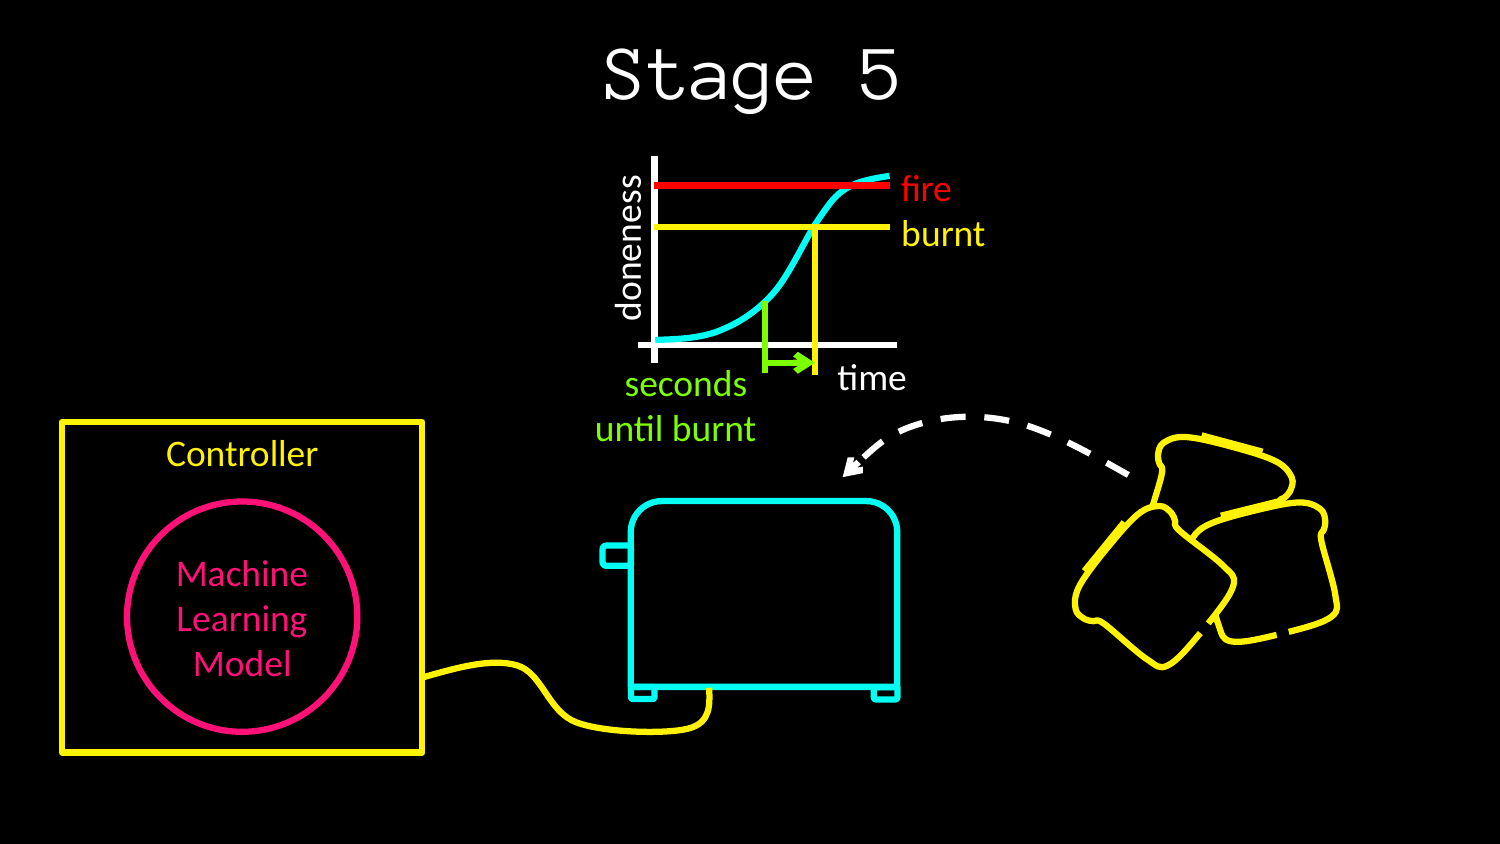

Stage 5
fire

burnt
doneness
time
seconds
until burnt

Controller

Machine Learning Model